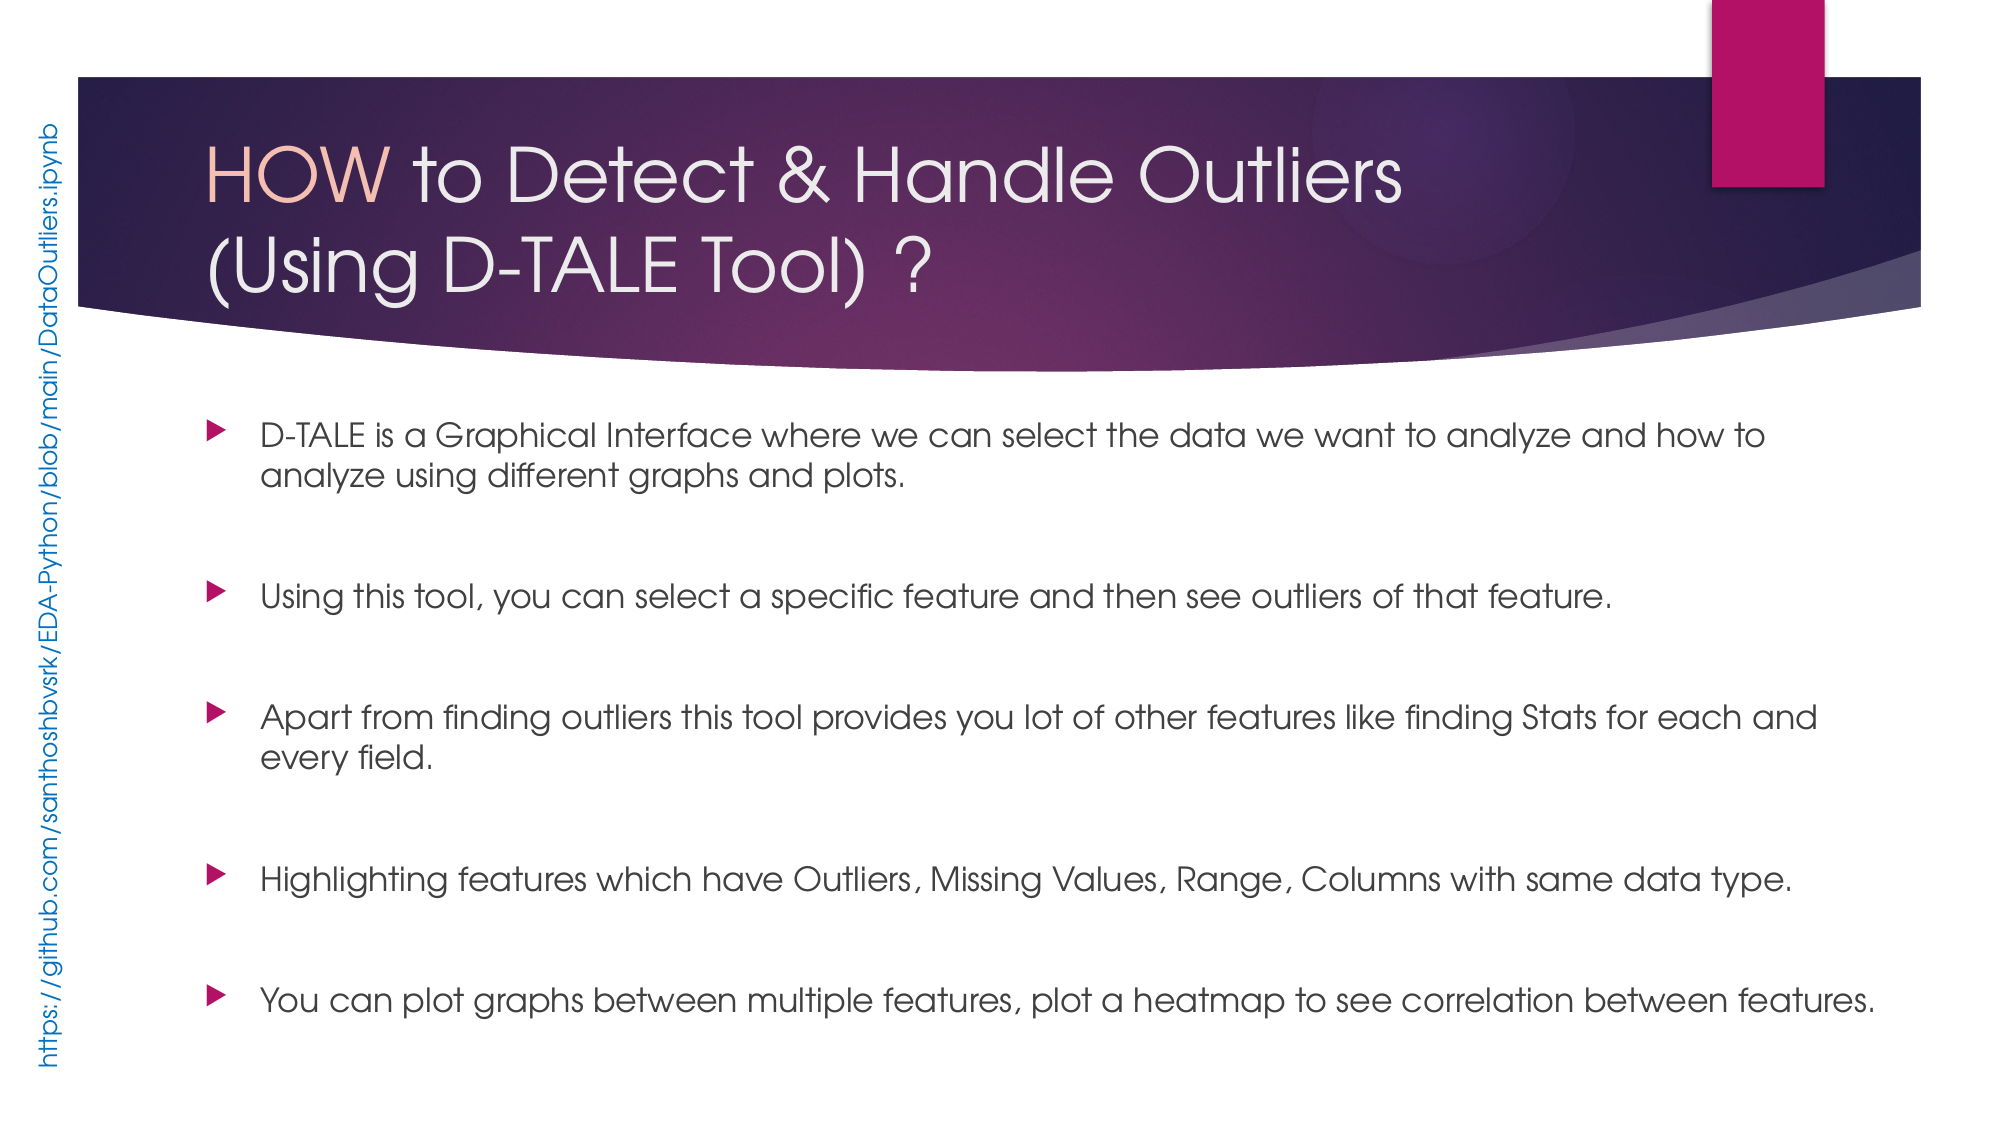

# HOW to Detect & Handle Outliers (Using D-TALE Tool) ?
D-TALE is a Graphical Interface where we can select the data we want to analyze and how to analyze using different graphs and plots.

Using this tool, you can select a specific feature and then see outliers of that feature.

Apart from finding outliers this tool provides you lot of other features like finding Stats for each and every field.

Highlighting features which have Outliers, Missing Values, Range, Columns with same data type.

You can plot graphs between multiple features, plot a heatmap to see correlation between features.

https://github.com/santhoshbvsrk/EDA-Python/blob/main/DataOutliers.ipynb